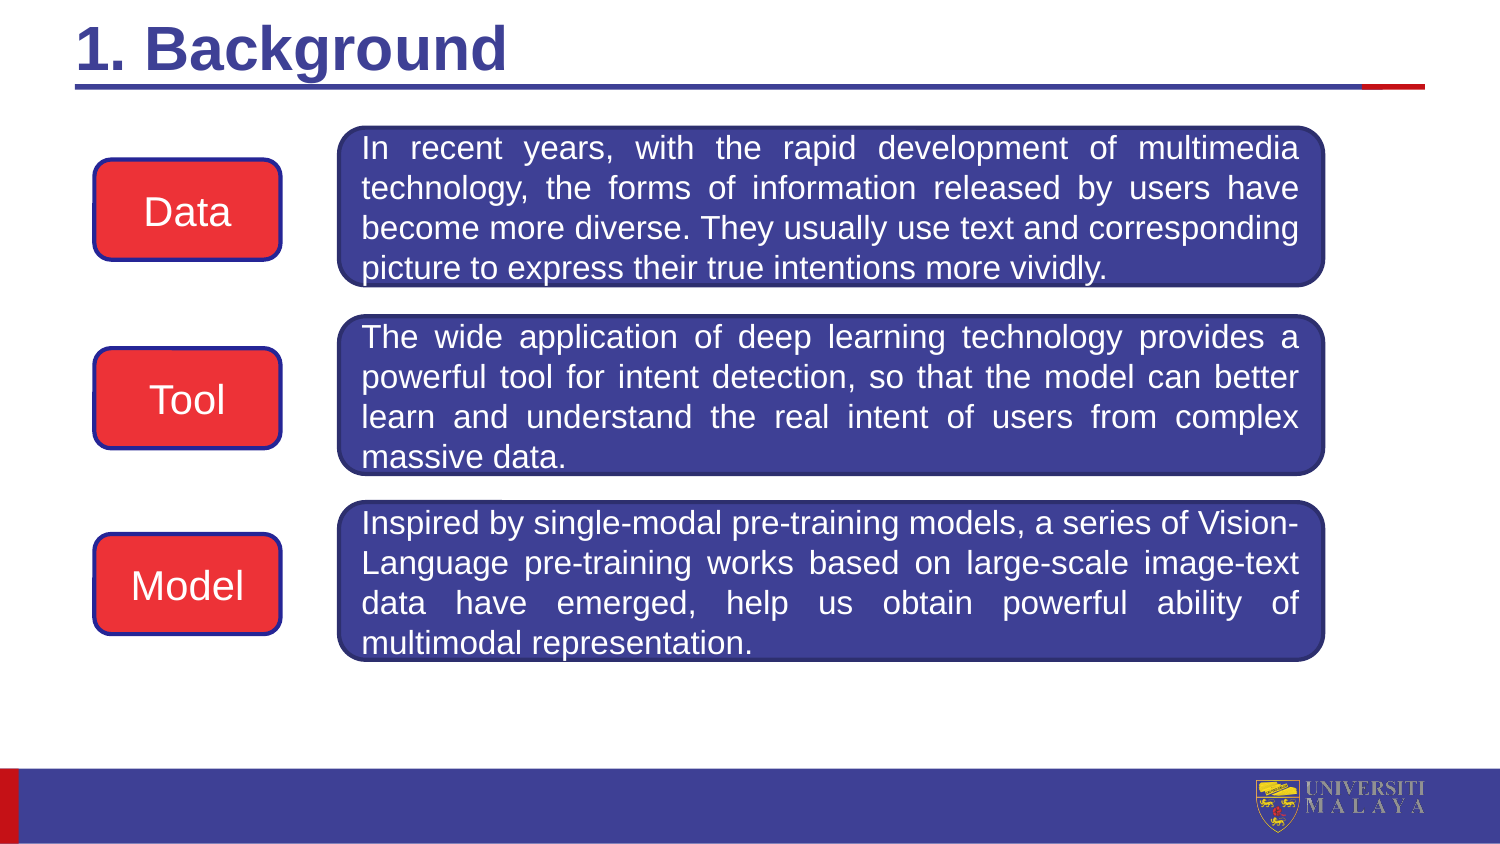

# 1. Background
In recent years, with the rapid development of multimedia technology, the forms of information released by users have become more diverse. They usually use text and corresponding picture to express their true intentions more vividly.
Data
The wide application of deep learning technology provides a powerful tool for intent detection, so that the model can better learn and understand the real intent of users from complex massive data.
Tool
Inspired by single-modal pre-training models, a series of Vision-Language pre-training works based on large-scale image-text data have emerged, help us obtain powerful ability of multimodal representation.
Model